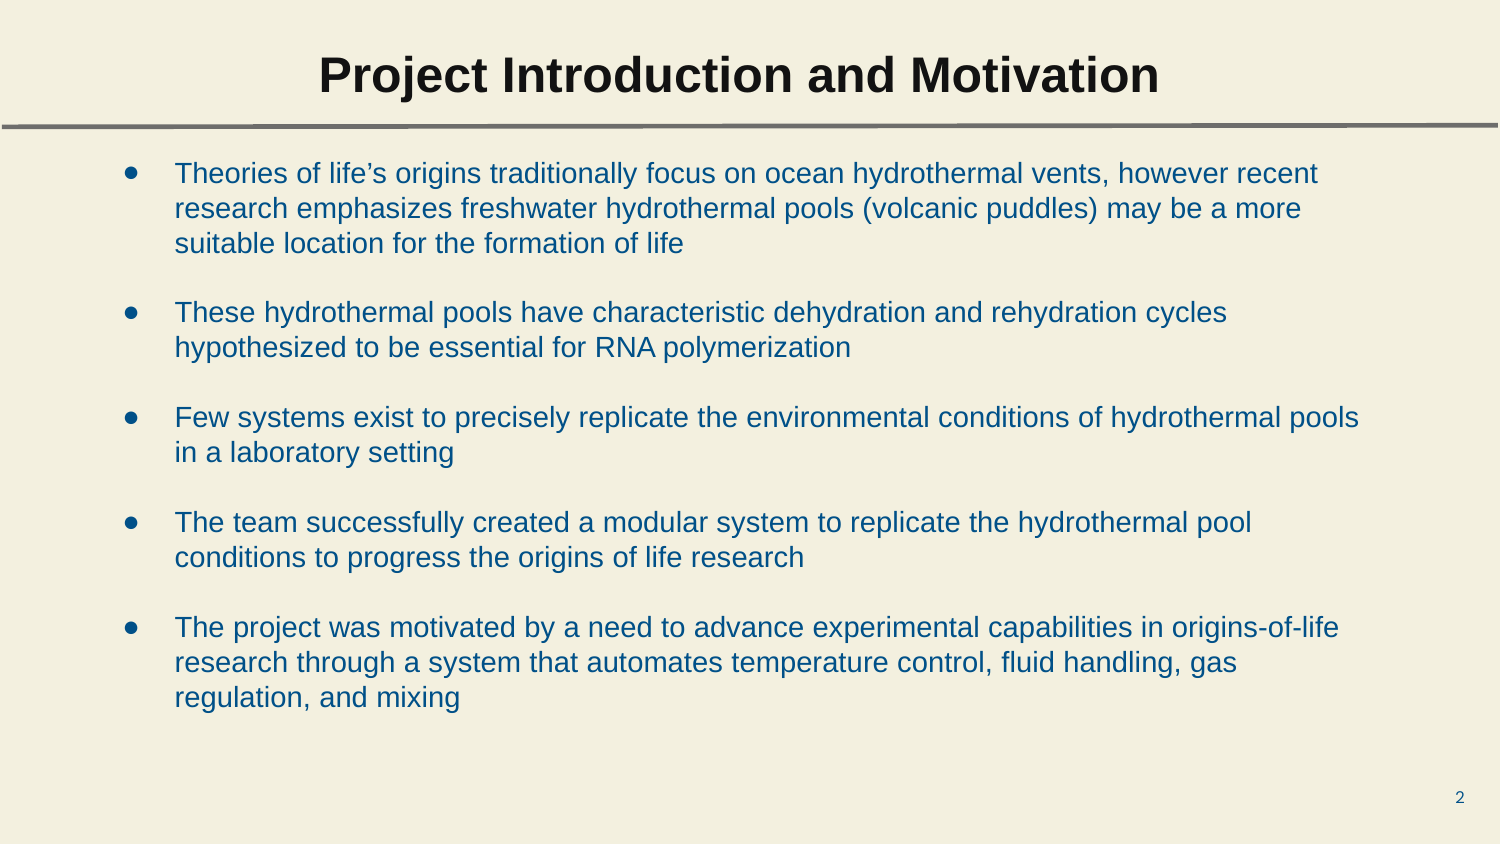

Project Introduction and Motivation
Theories of life’s origins traditionally focus on ocean hydrothermal vents, however recent research emphasizes freshwater hydrothermal pools (volcanic puddles) may be a more suitable location for the formation of life
These hydrothermal pools have characteristic dehydration and rehydration cycles hypothesized to be essential for RNA polymerization

Few systems exist to precisely replicate the environmental conditions of hydrothermal pools in a laboratory setting

The team successfully created a modular system to replicate the hydrothermal pool conditions to progress the origins of life research
The project was motivated by a need to advance experimental capabilities in origins-of-life research through a system that automates temperature control, fluid handling, gas regulation, and mixing

2